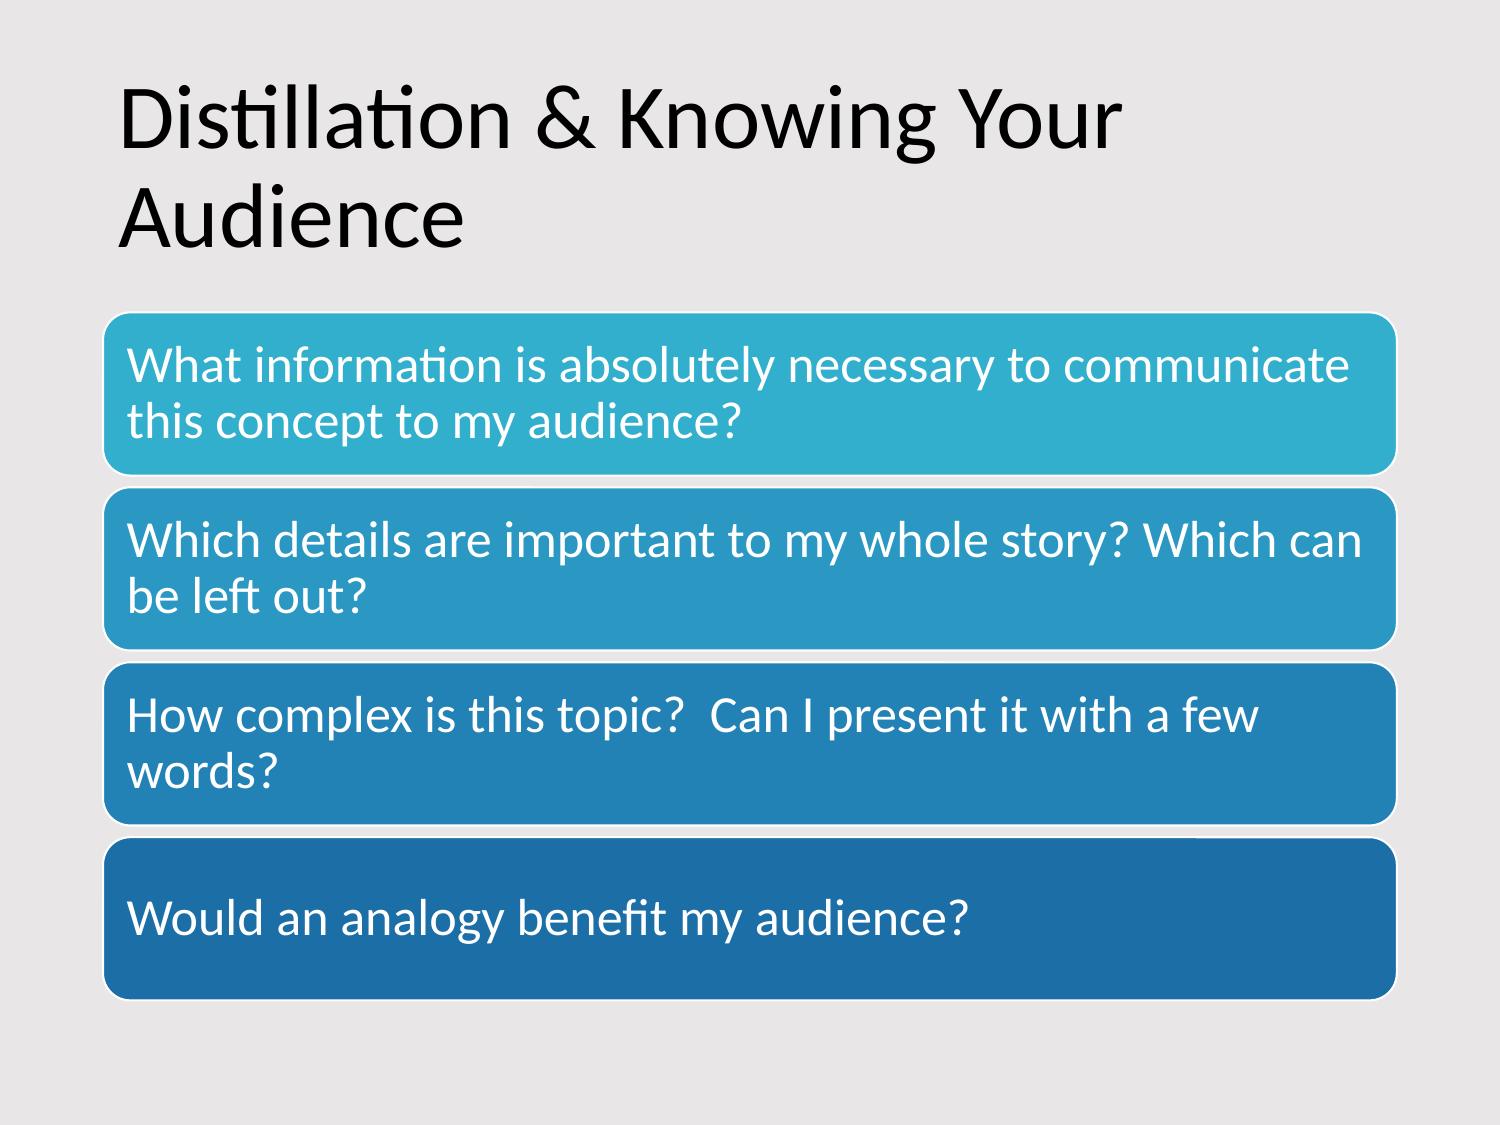

# Distillation & Knowing Your Audience

What information is absolutely necessary to communicate this concept to my audience?

Which details are important to my whole story? Which can be left out?

How complex is this topic?  Can I present it with a few words?

Would an analogy benefit my audience?